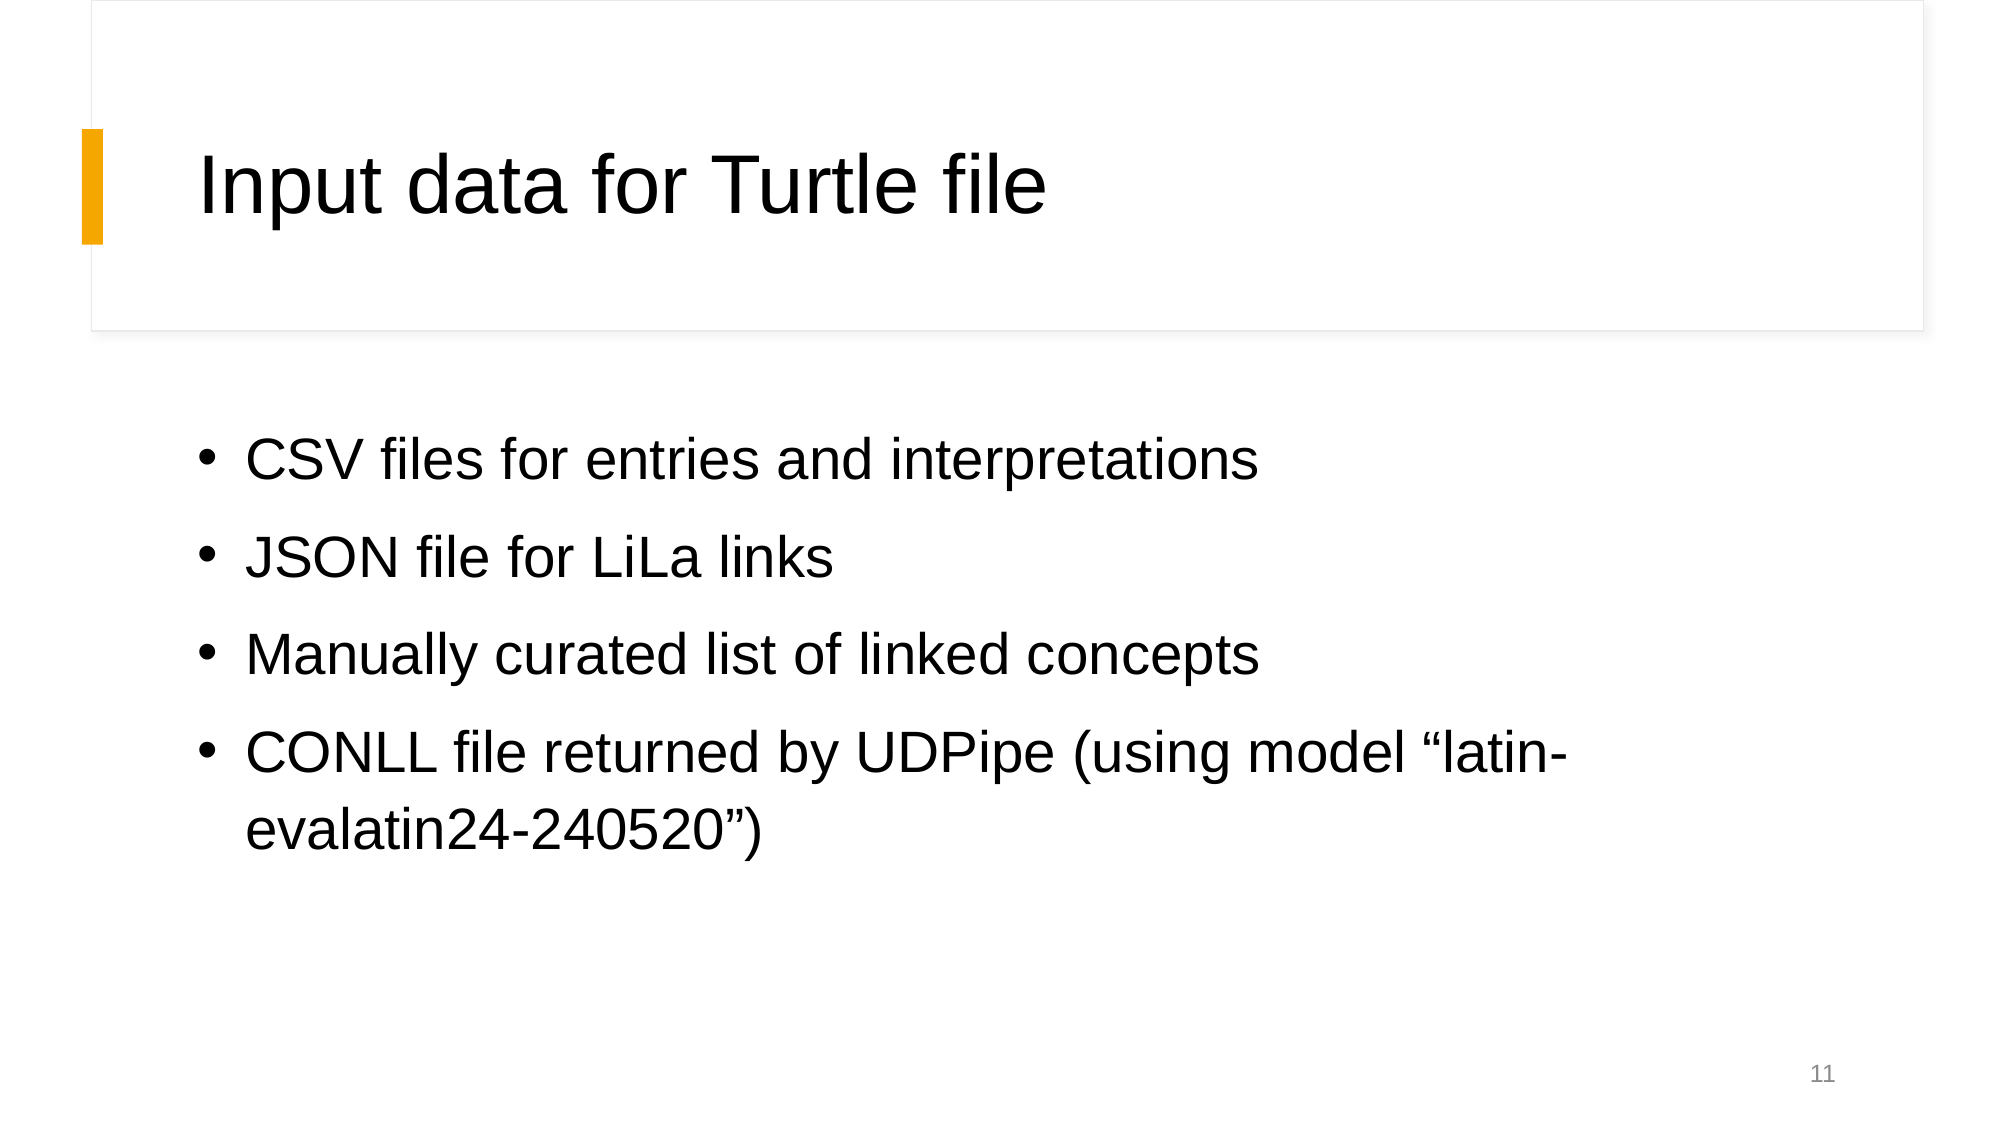

# Input data for Turtle file
CSV files for entries and interpretations
JSON file for LiLa links
Manually curated list of linked concepts
CONLL file returned by UDPipe (using model “latin-evalatin24-240520”)

11